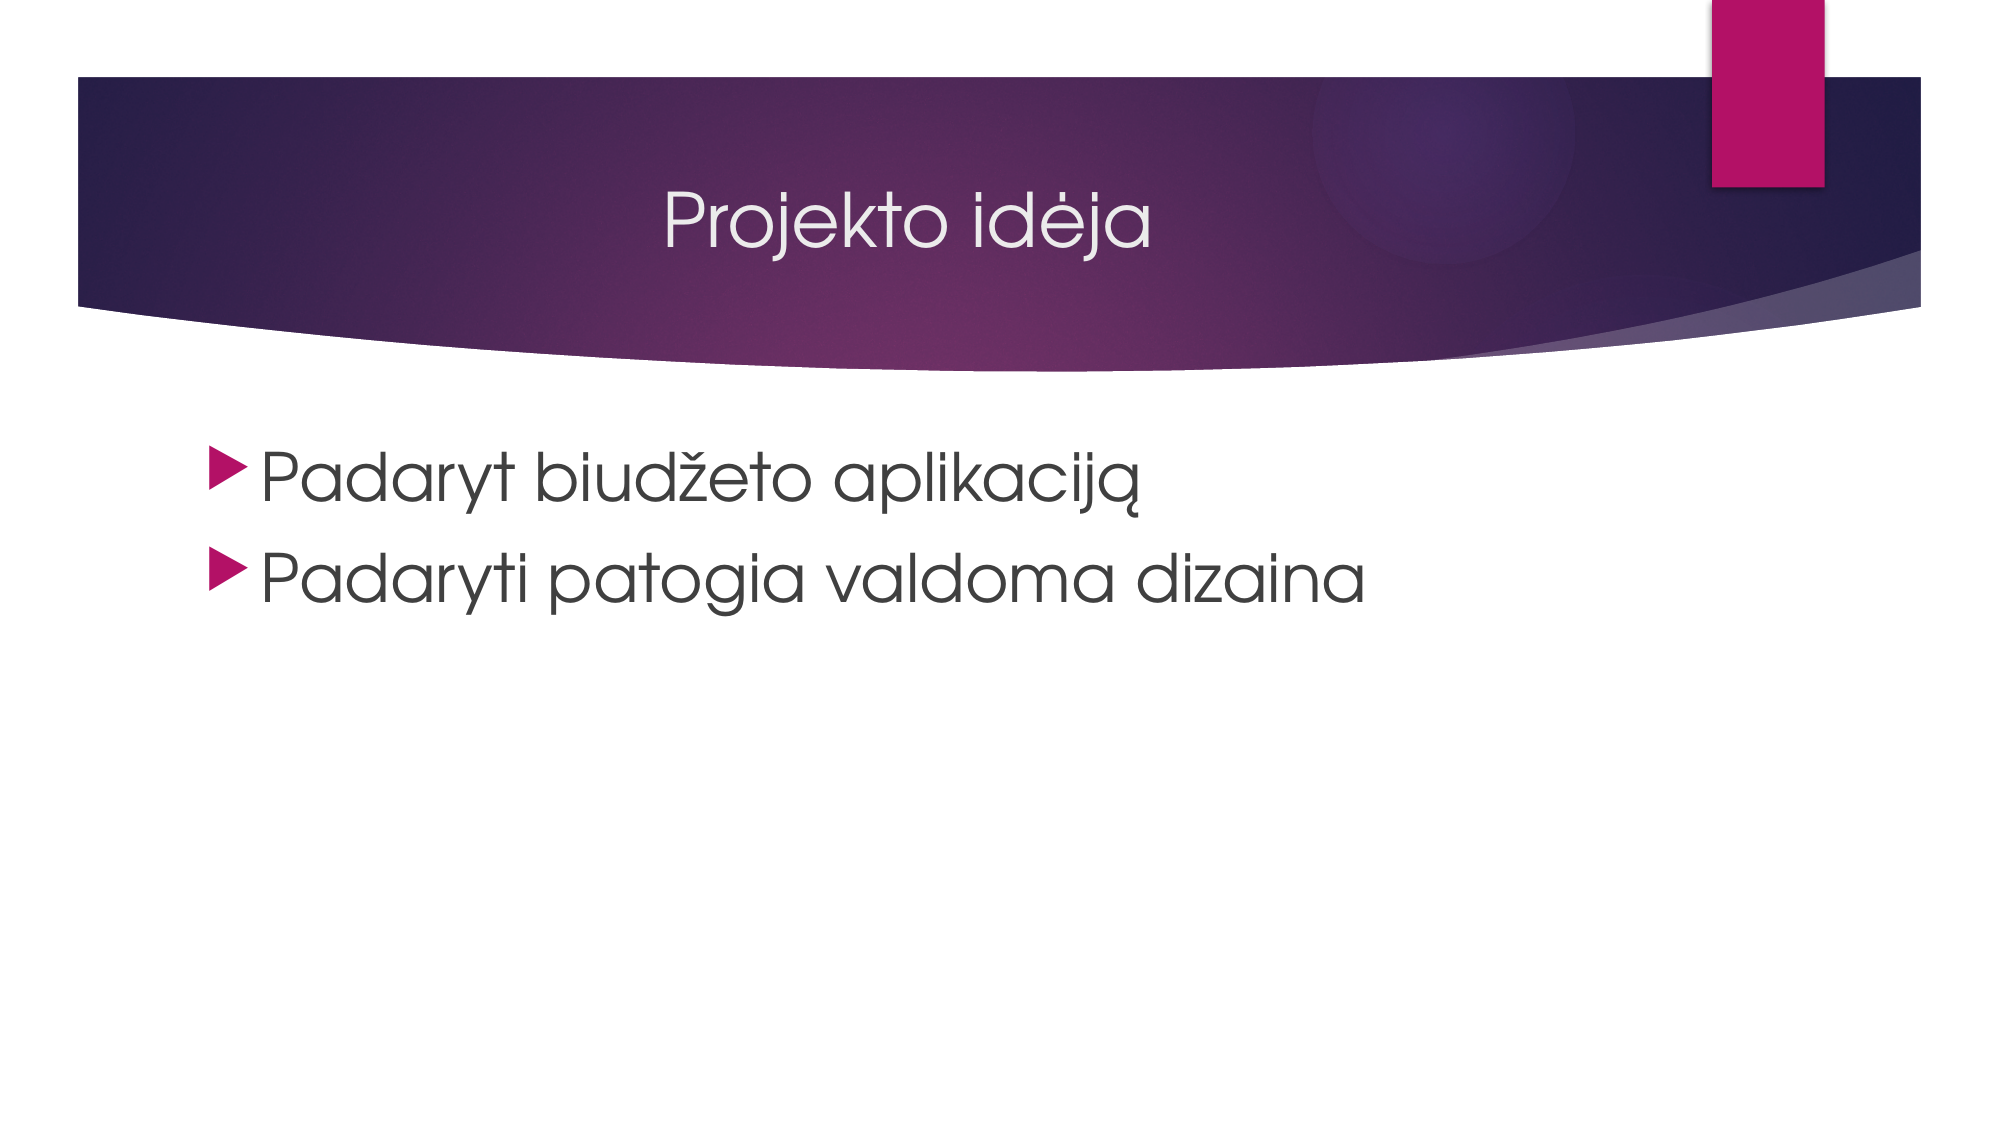

# Projekto idėja
Padaryt biudžeto aplikaciją
Padaryti patogia valdoma dizaina